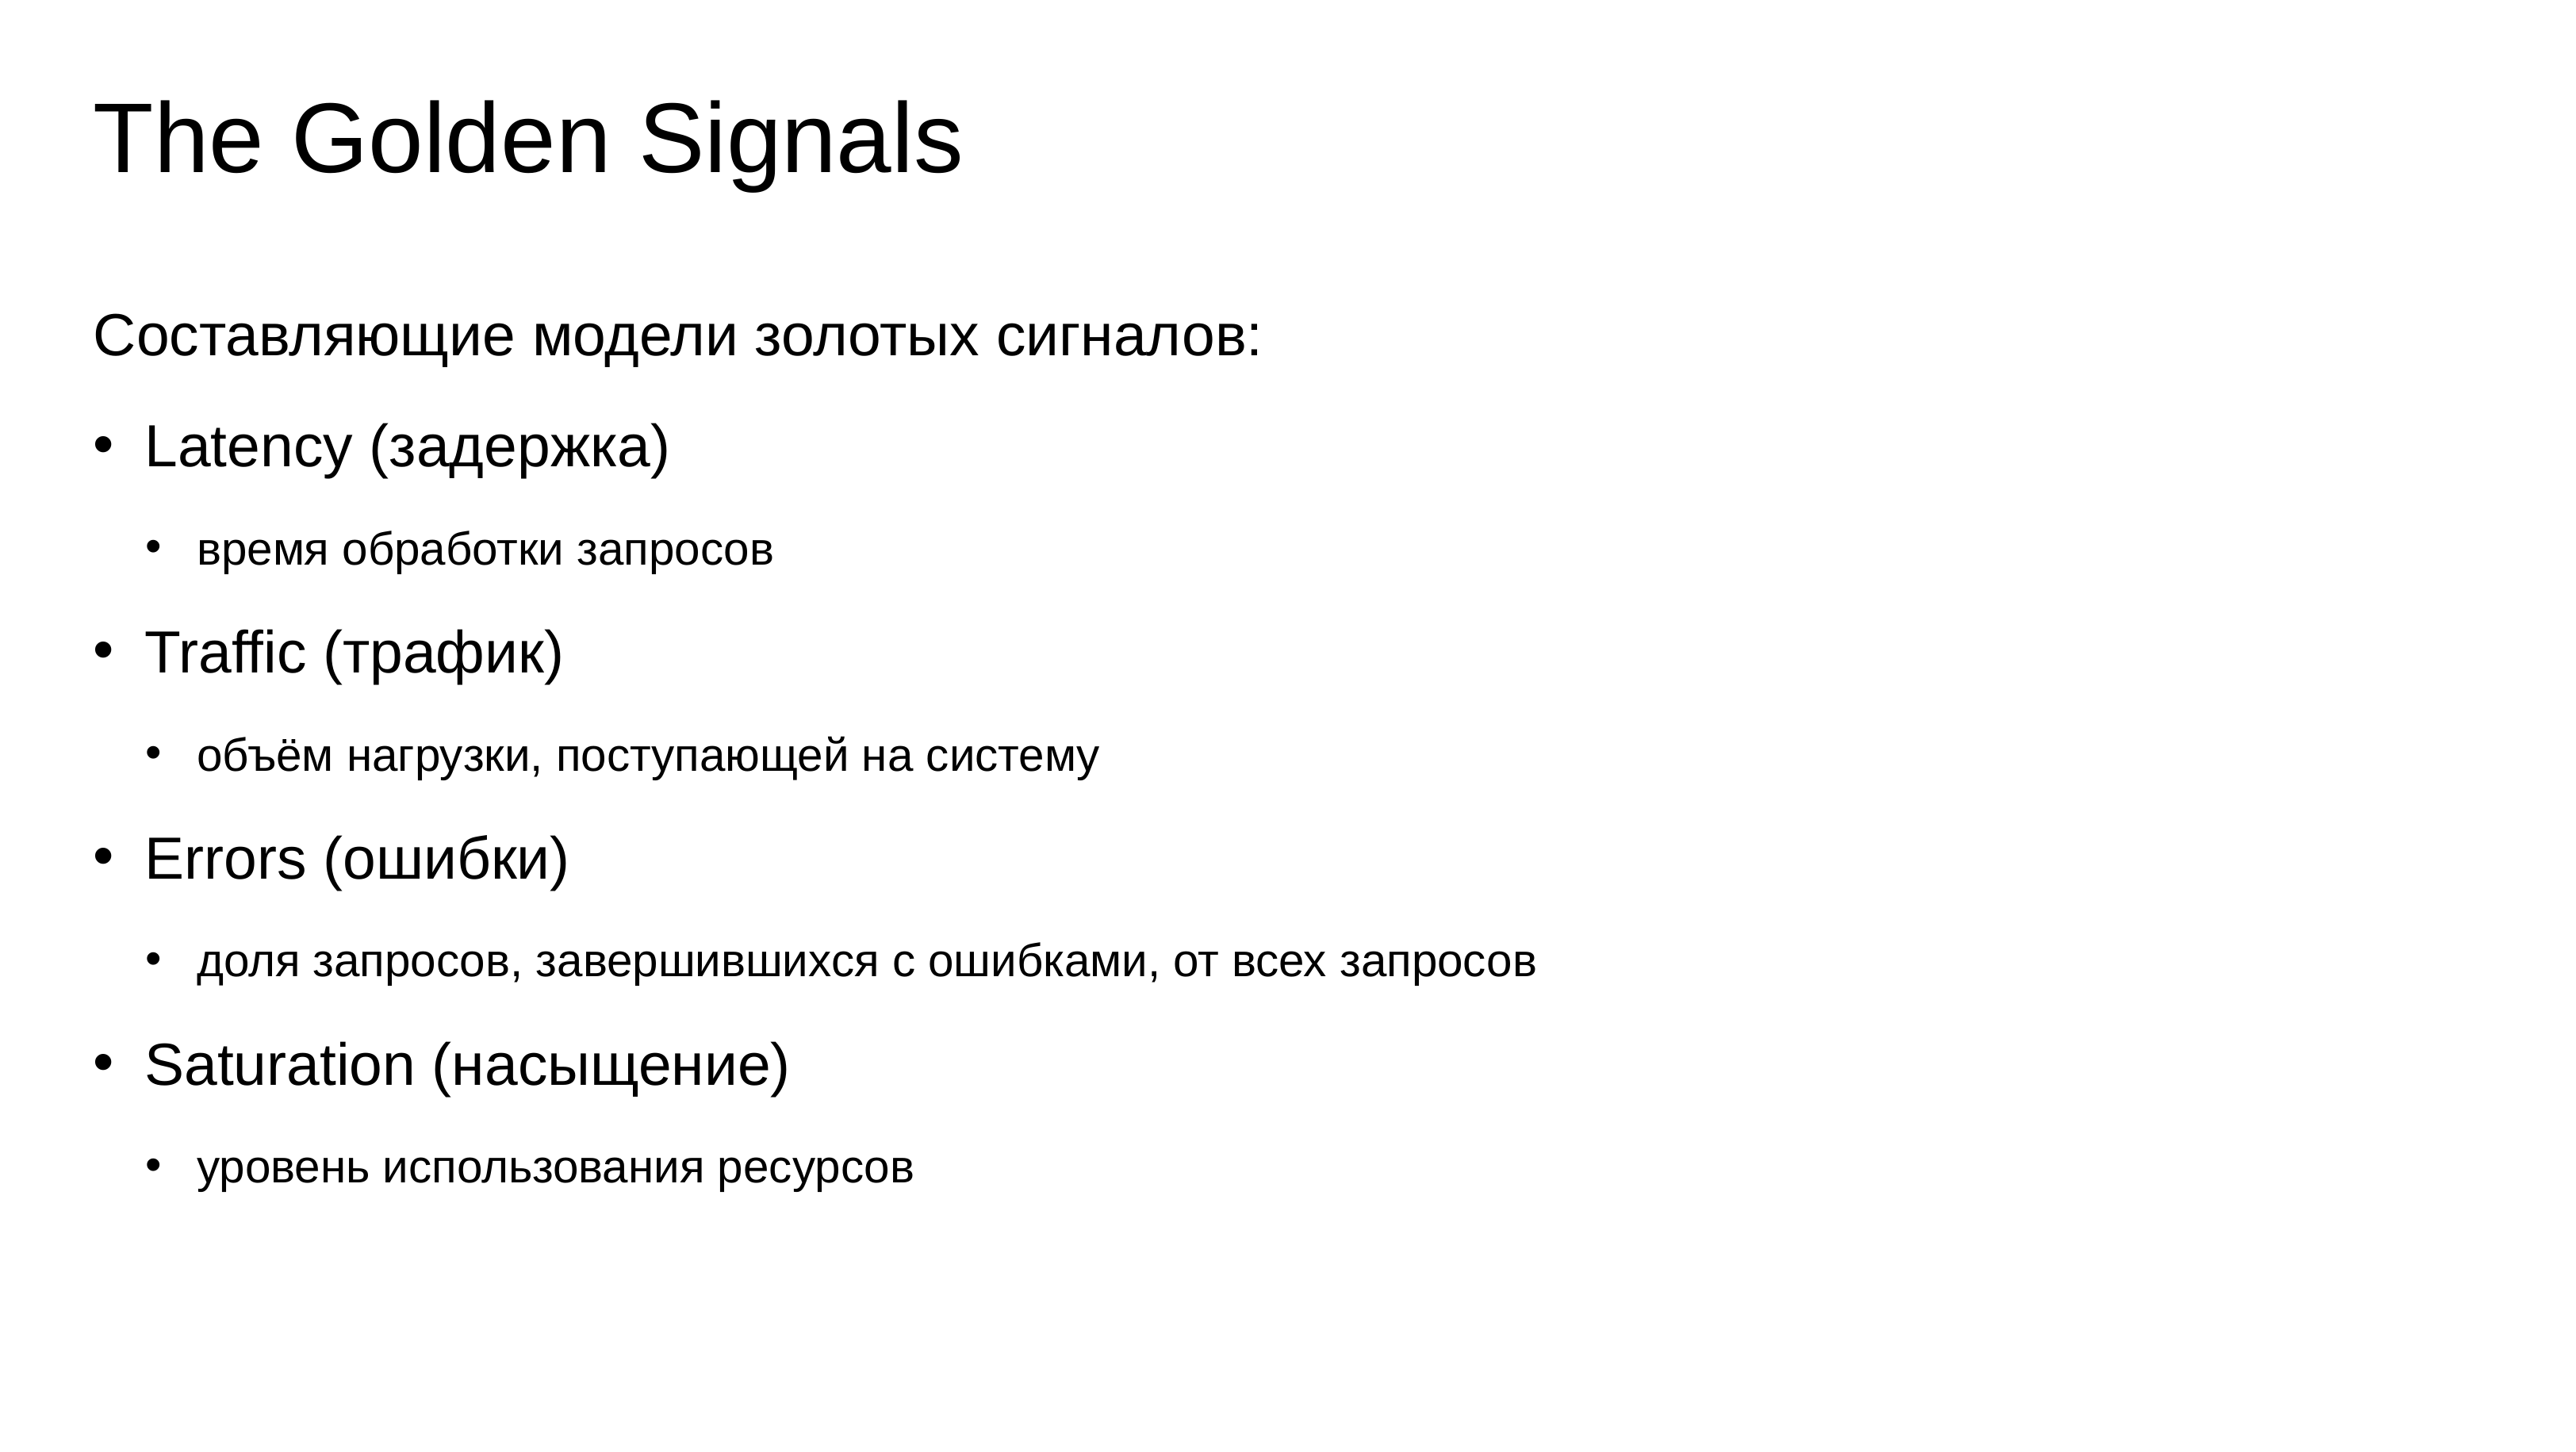

The Golden Signals
Составляющие модели золотых сигналов:
Latency (задержка)
время обработки запросов
Traffic (трафик)
объём нагрузки, поступающей на систему
Errors (ошибки)
доля запросов, завершившихся с ошибками, от всех запросов
Saturation (насыщение)
уровень использования ресурсов
48